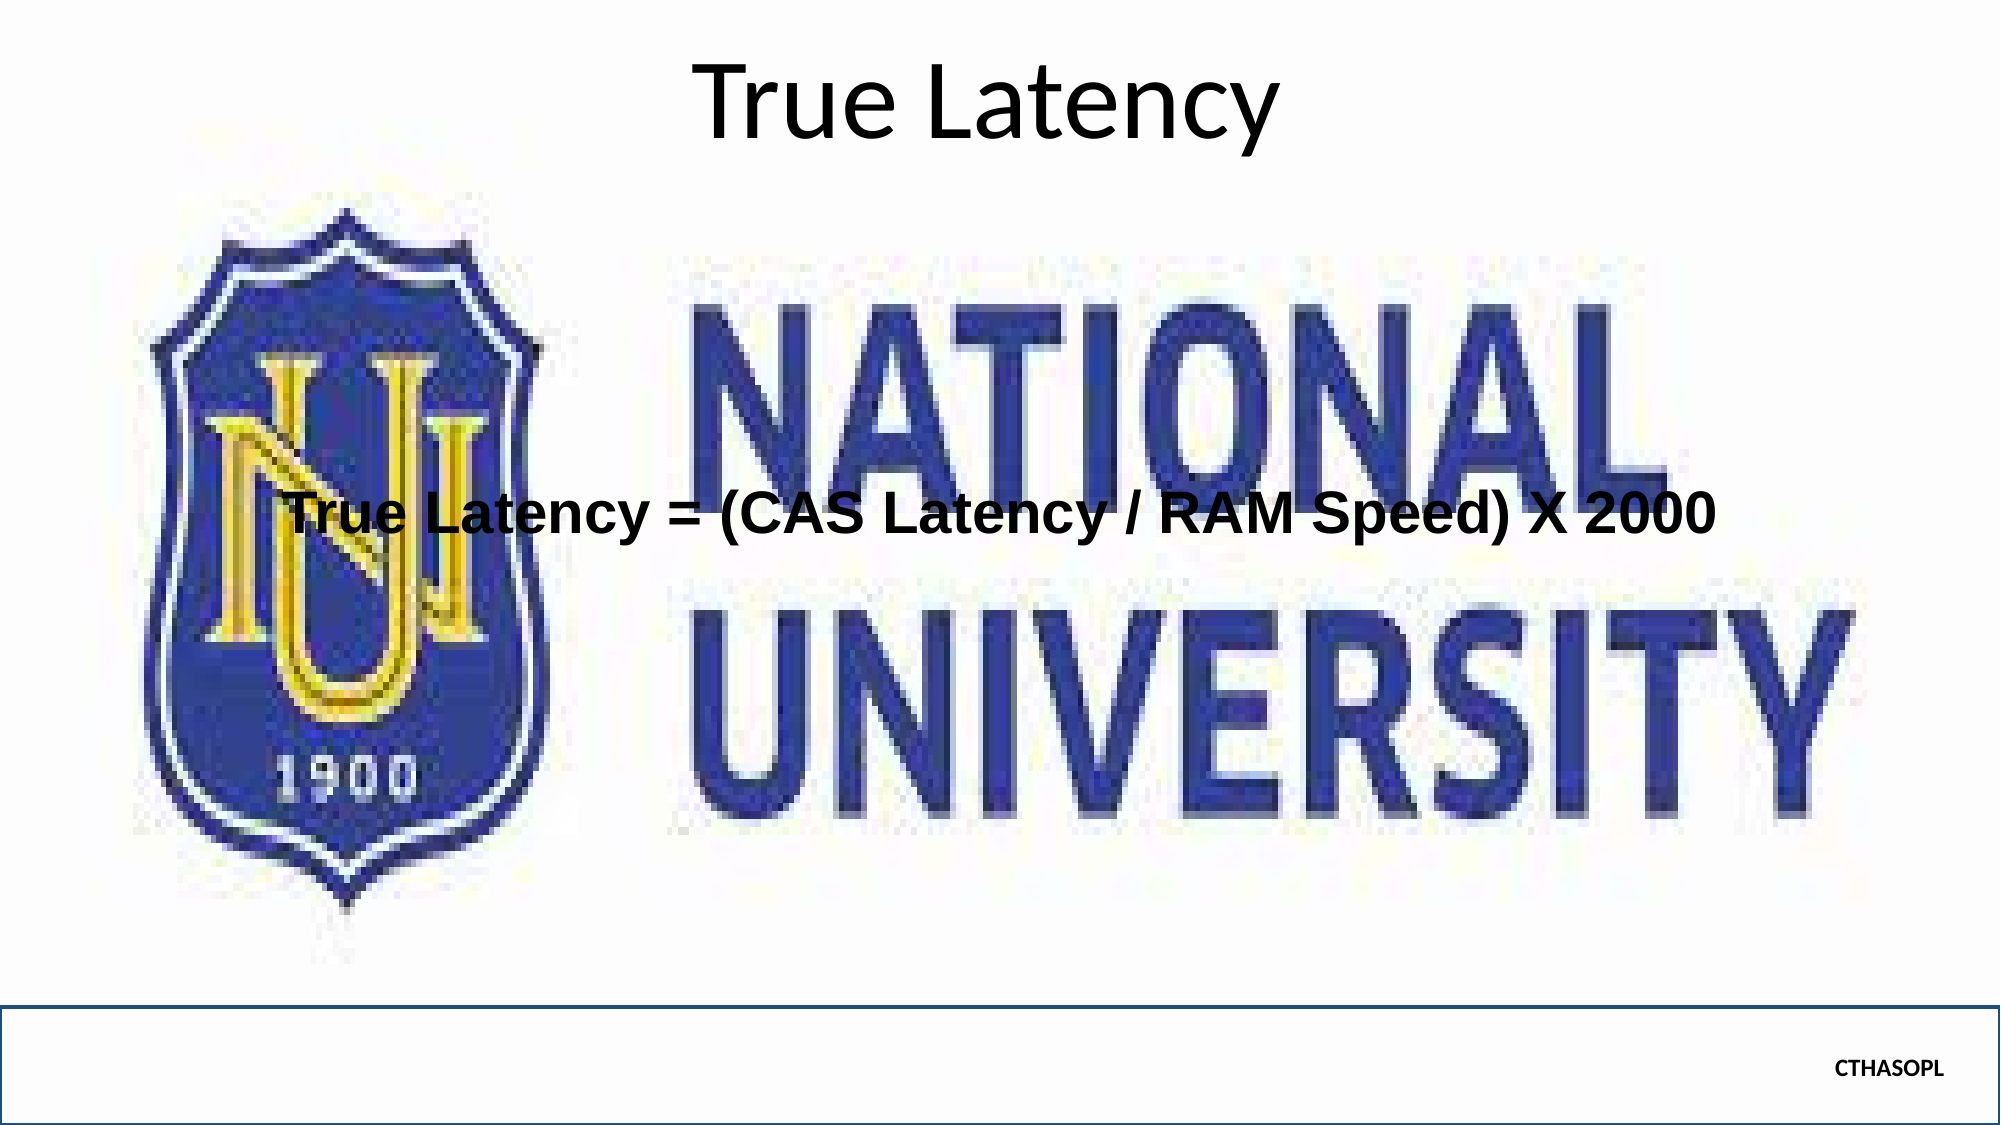

# True Latency
True Latency = (CAS Latency / RAM Speed) X 2000
CTHASOPL